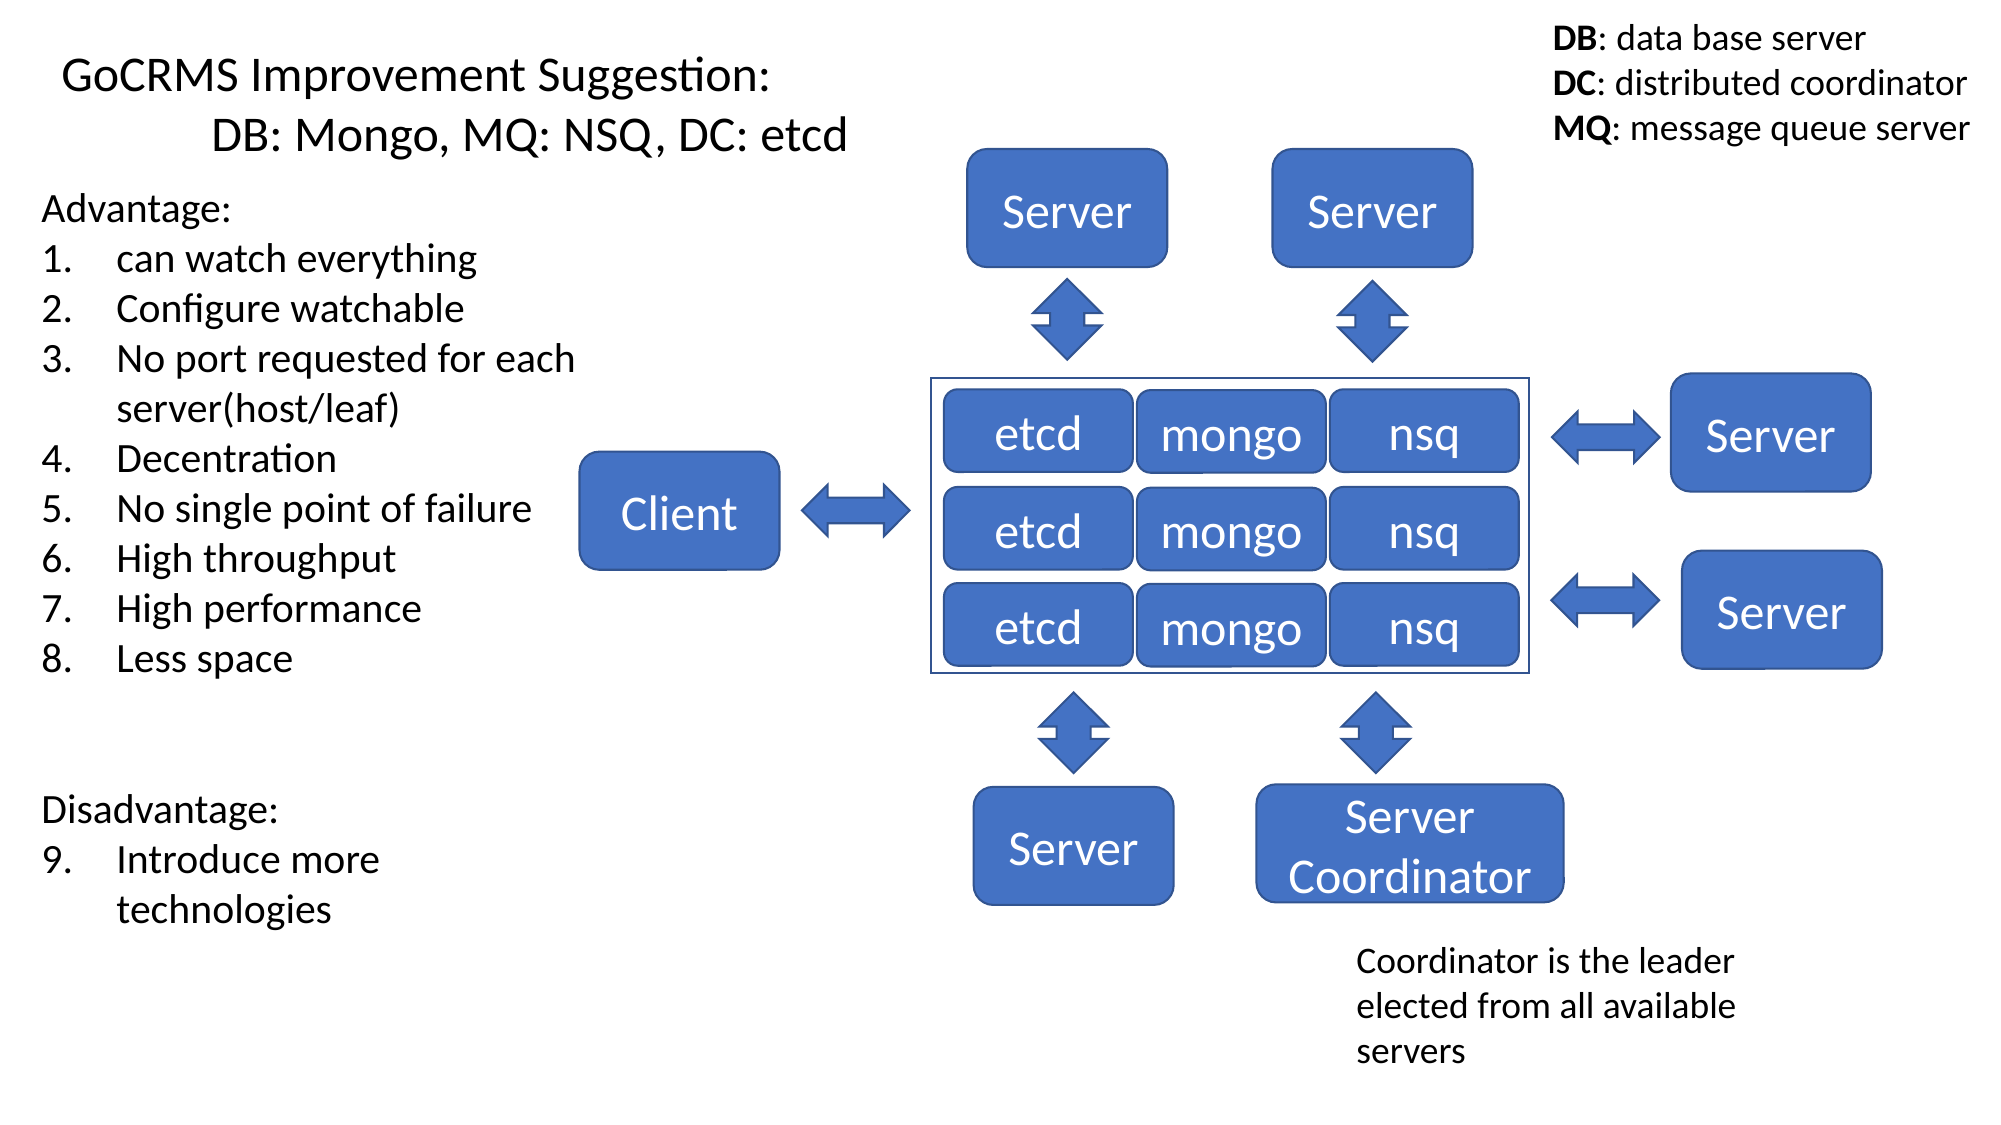

DB: data base server
DC: distributed coordinator
MQ: message queue server
GoCRMS Improvement Suggestion:
	DB: Mongo, MQ: NSQ, DC: etcd
Server
Server
Advantage:
can watch everything
Configure watchable
No port requested for each server(host/leaf)
Decentration
No single point of failure
High throughput
High performance
Less space

Disadvantage:
Introduce more technologies

Server

etcd
nsq
mongo
Client

etcd
nsq
mongo

Server
etcd
nsq
mongo

Server
Coordinator
Server
Coordinator is the leader elected from all available servers